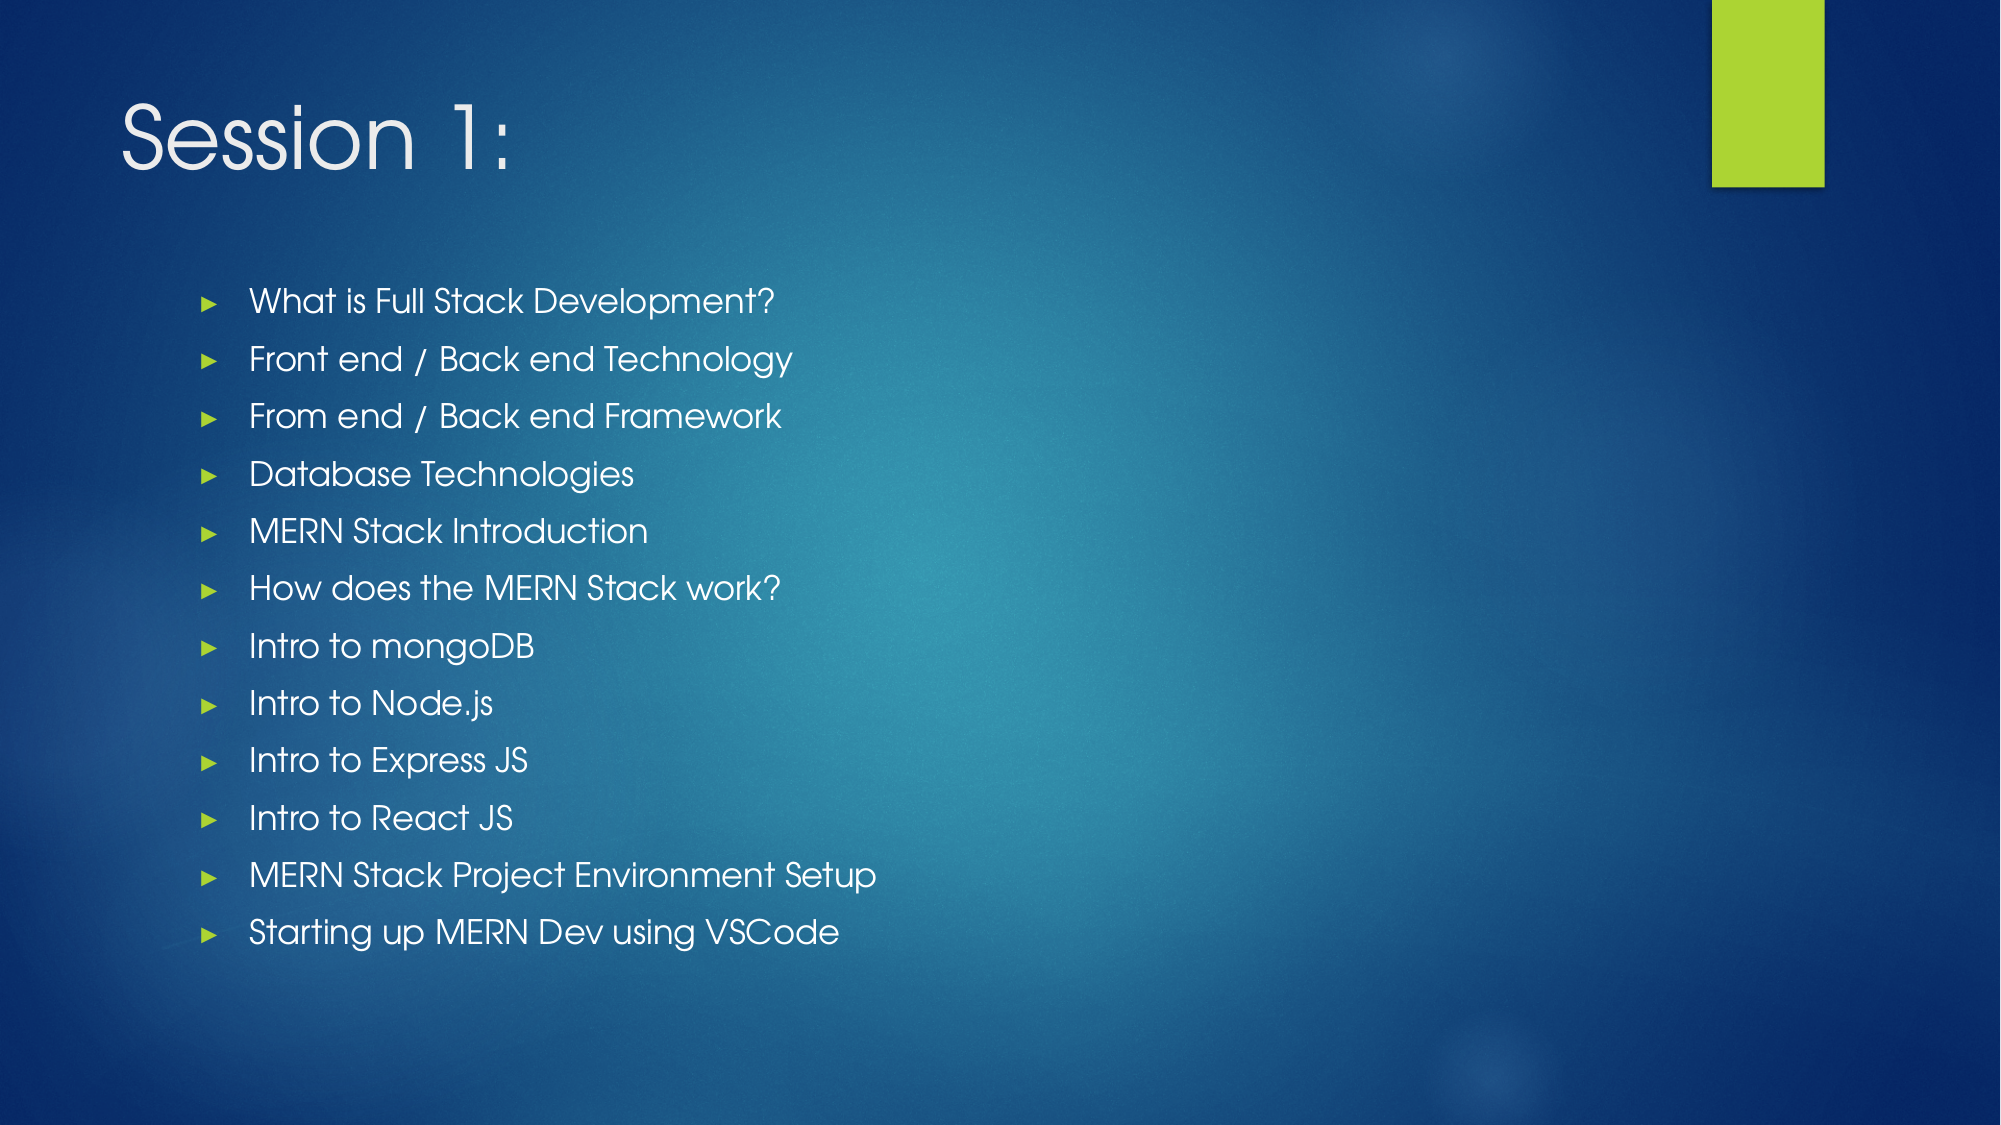

# Session 1:
What is Full Stack Development?
Front end / Back end Technology
From end / Back end Framework
Database Technologies
MERN Stack Introduction
How does the MERN Stack work?
Intro to mongoDB
Intro to Node.js
Intro to Express JS
Intro to React JS
MERN Stack Project Environment Setup
Starting up MERN Dev using VSCode